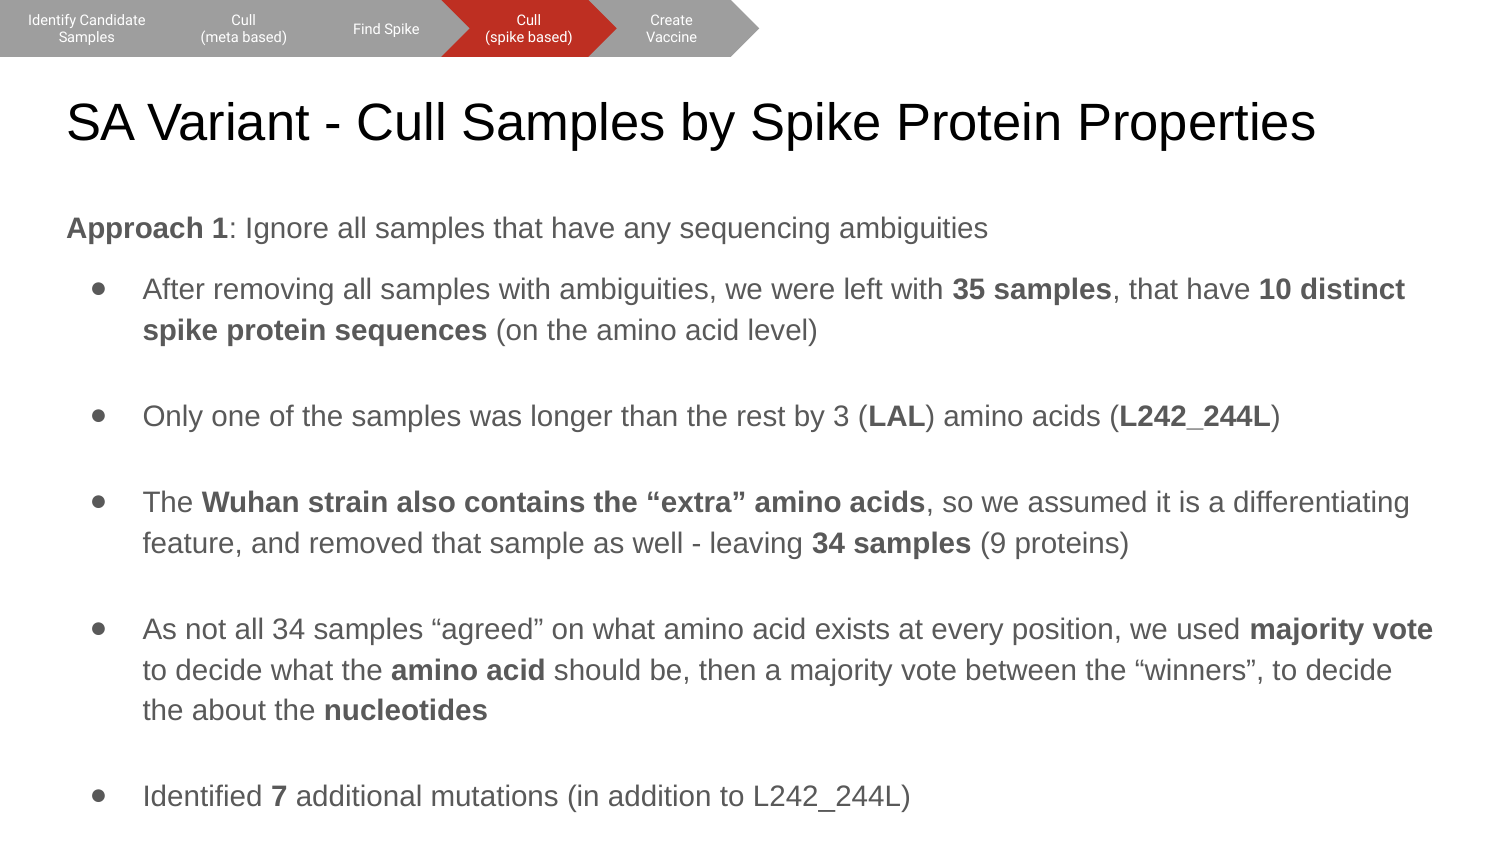

Cull
(meta based)
Find Spike
Cull
(spike based)
Create Vaccine
Identify Candidate Samples
# SA Variant - Cull Samples by Spike Protein Properties

Approach 1: Ignore all samples that have any sequencing ambiguities
After removing all samples with ambiguities, we were left with 35 samples, that have 10 distinct spike protein sequences (on the amino acid level)

Only one of the samples was longer than the rest by 3 (LAL) amino acids (L242_244L)

The Wuhan strain also contains the “extra” amino acids, so we assumed it is a differentiating feature, and removed that sample as well - leaving 34 samples (9 proteins)

As not all 34 samples “agreed” on what amino acid exists at every position, we used majority vote to decide what the amino acid should be, then a majority vote between the “winners”, to decide the about the nucleotides

Identified 7 additional mutations (in addition to L242_244L)